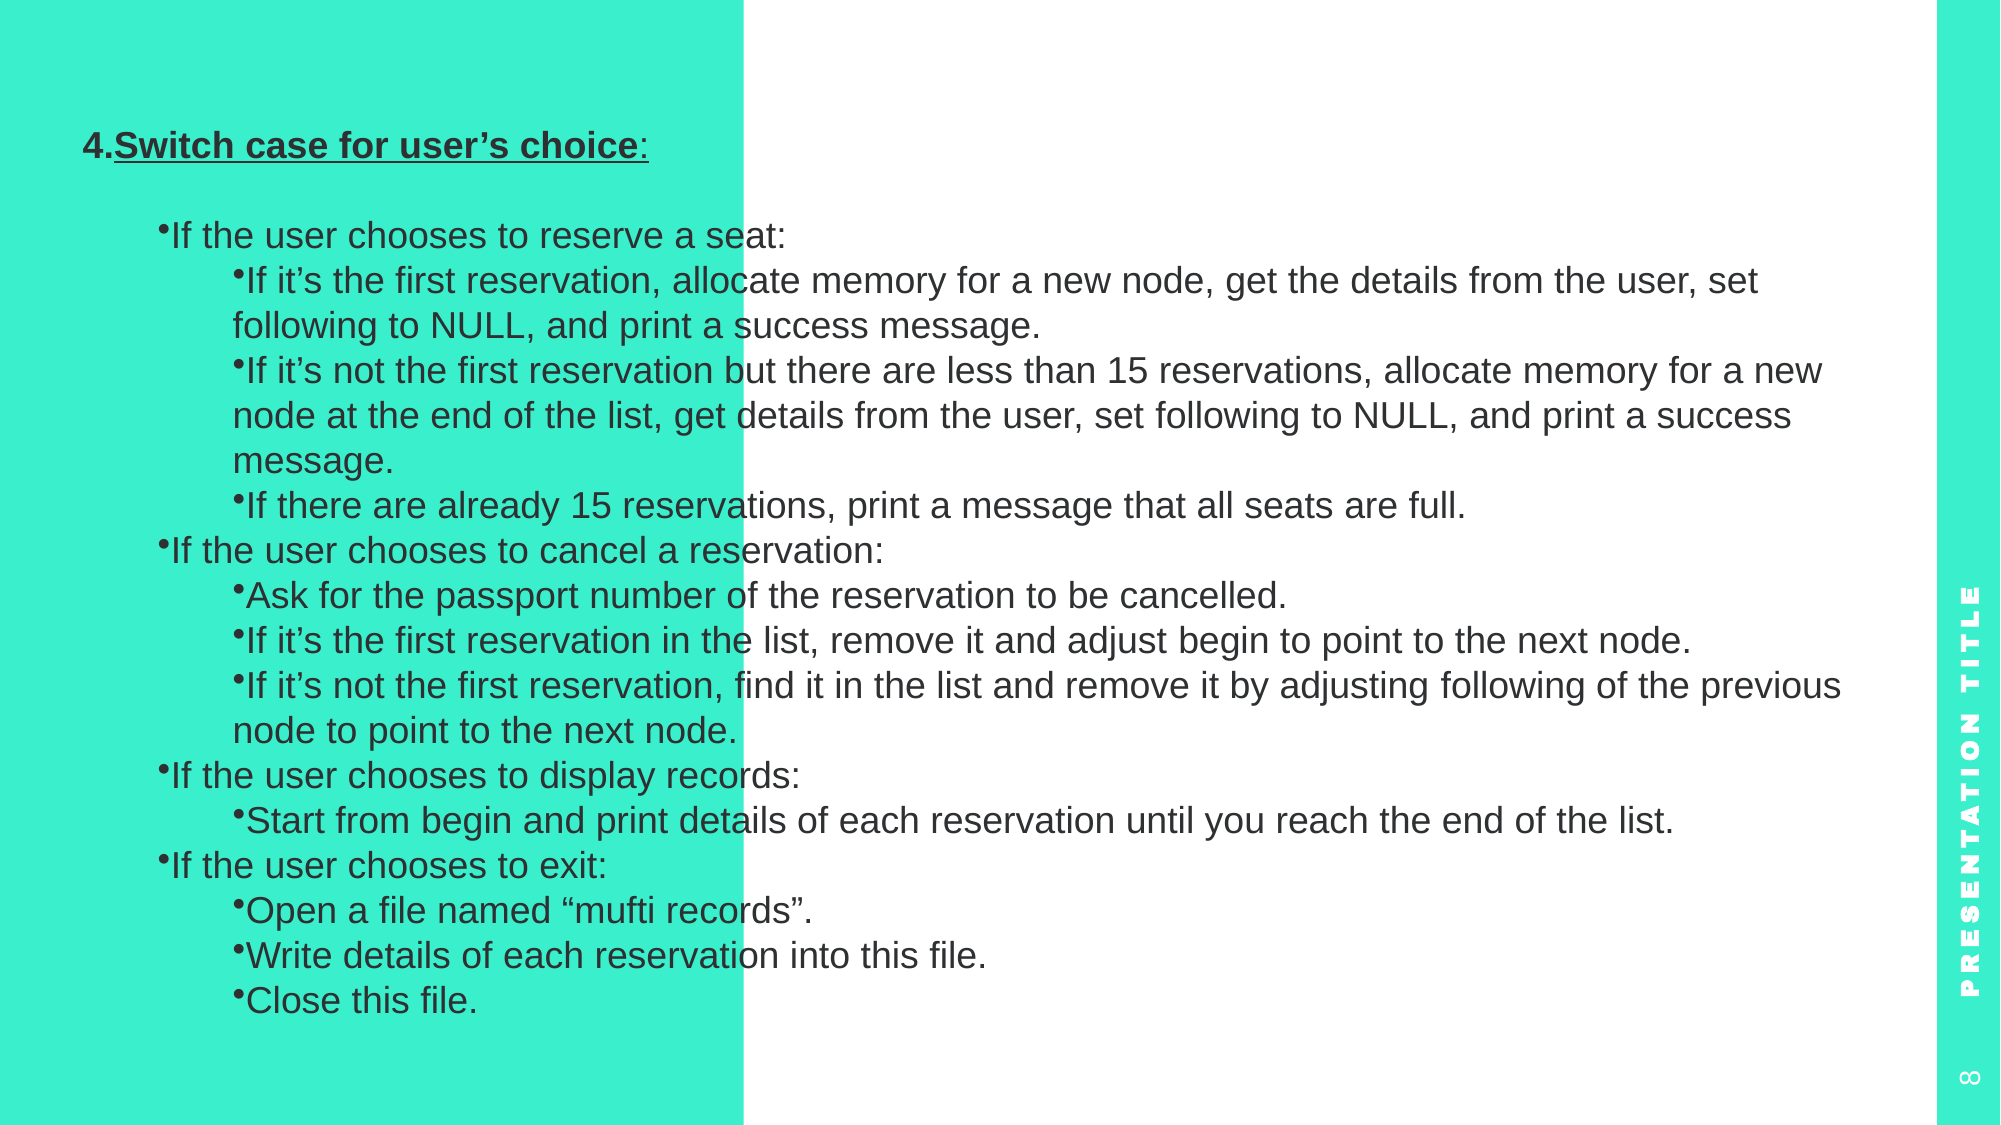

Switch case for user’s choice:

If the user chooses to reserve a seat:
If it’s the first reservation, allocate memory for a new node, get the details from the user, set following to NULL, and print a success message.
If it’s not the first reservation but there are less than 15 reservations, allocate memory for a new node at the end of the list, get details from the user, set following to NULL, and print a success message.
If there are already 15 reservations, print a message that all seats are full.
If the user chooses to cancel a reservation:
Ask for the passport number of the reservation to be cancelled.
If it’s the first reservation in the list, remove it and adjust begin to point to the next node.
If it’s not the first reservation, find it in the list and remove it by adjusting following of the previous node to point to the next node.
If the user chooses to display records:
Start from begin and print details of each reservation until you reach the end of the list.
If the user chooses to exit:
Open a file named “mufti records”.
Write details of each reservation into this file.
Close this file.

Presentation Title

8